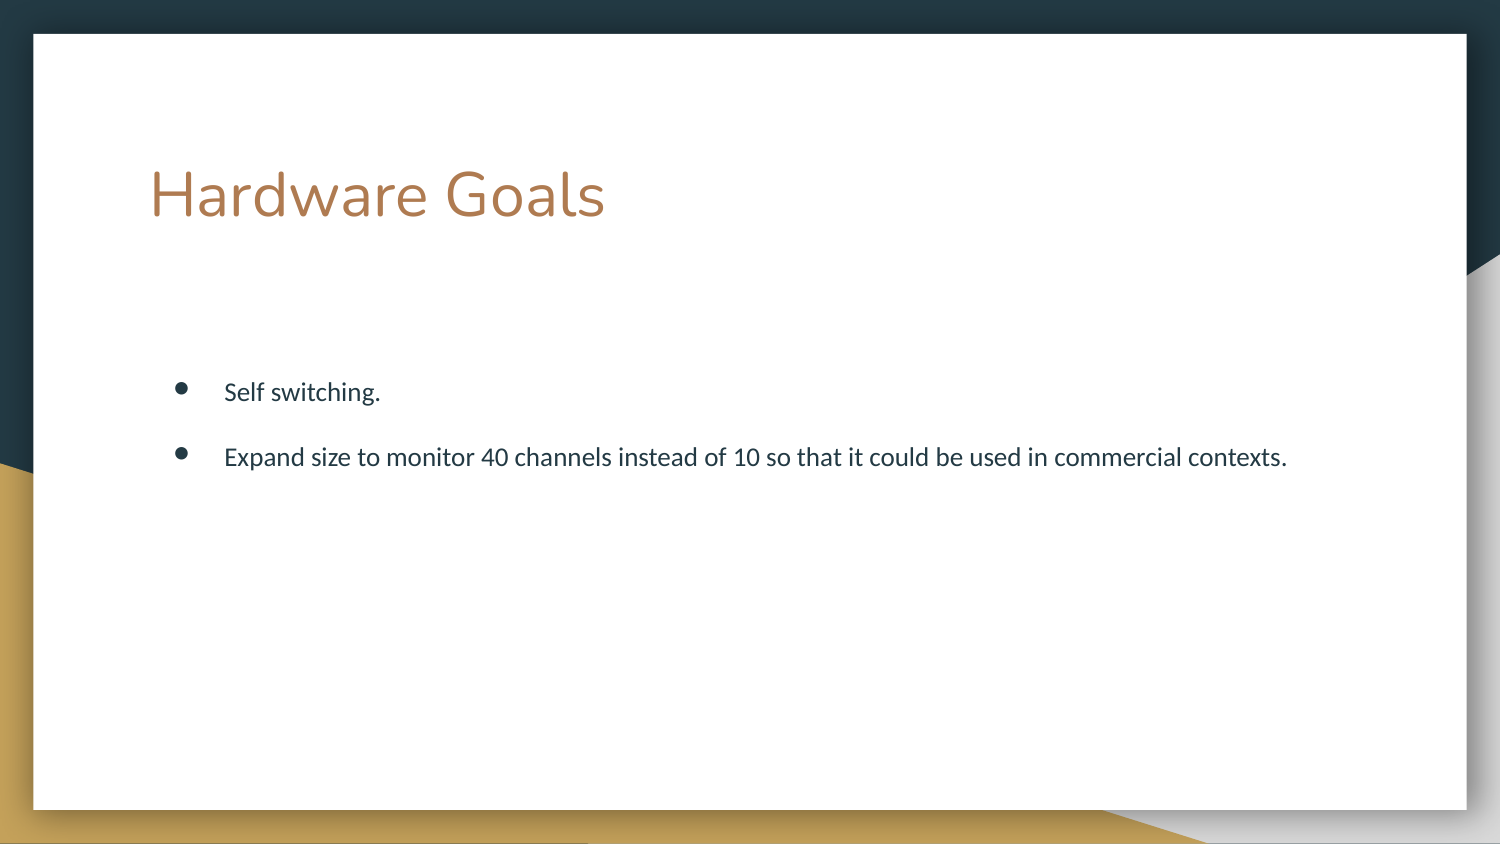

# Hardware Goals
Self switching.
Expand size to monitor 40 channels instead of 10 so that it could be used in commercial contexts.